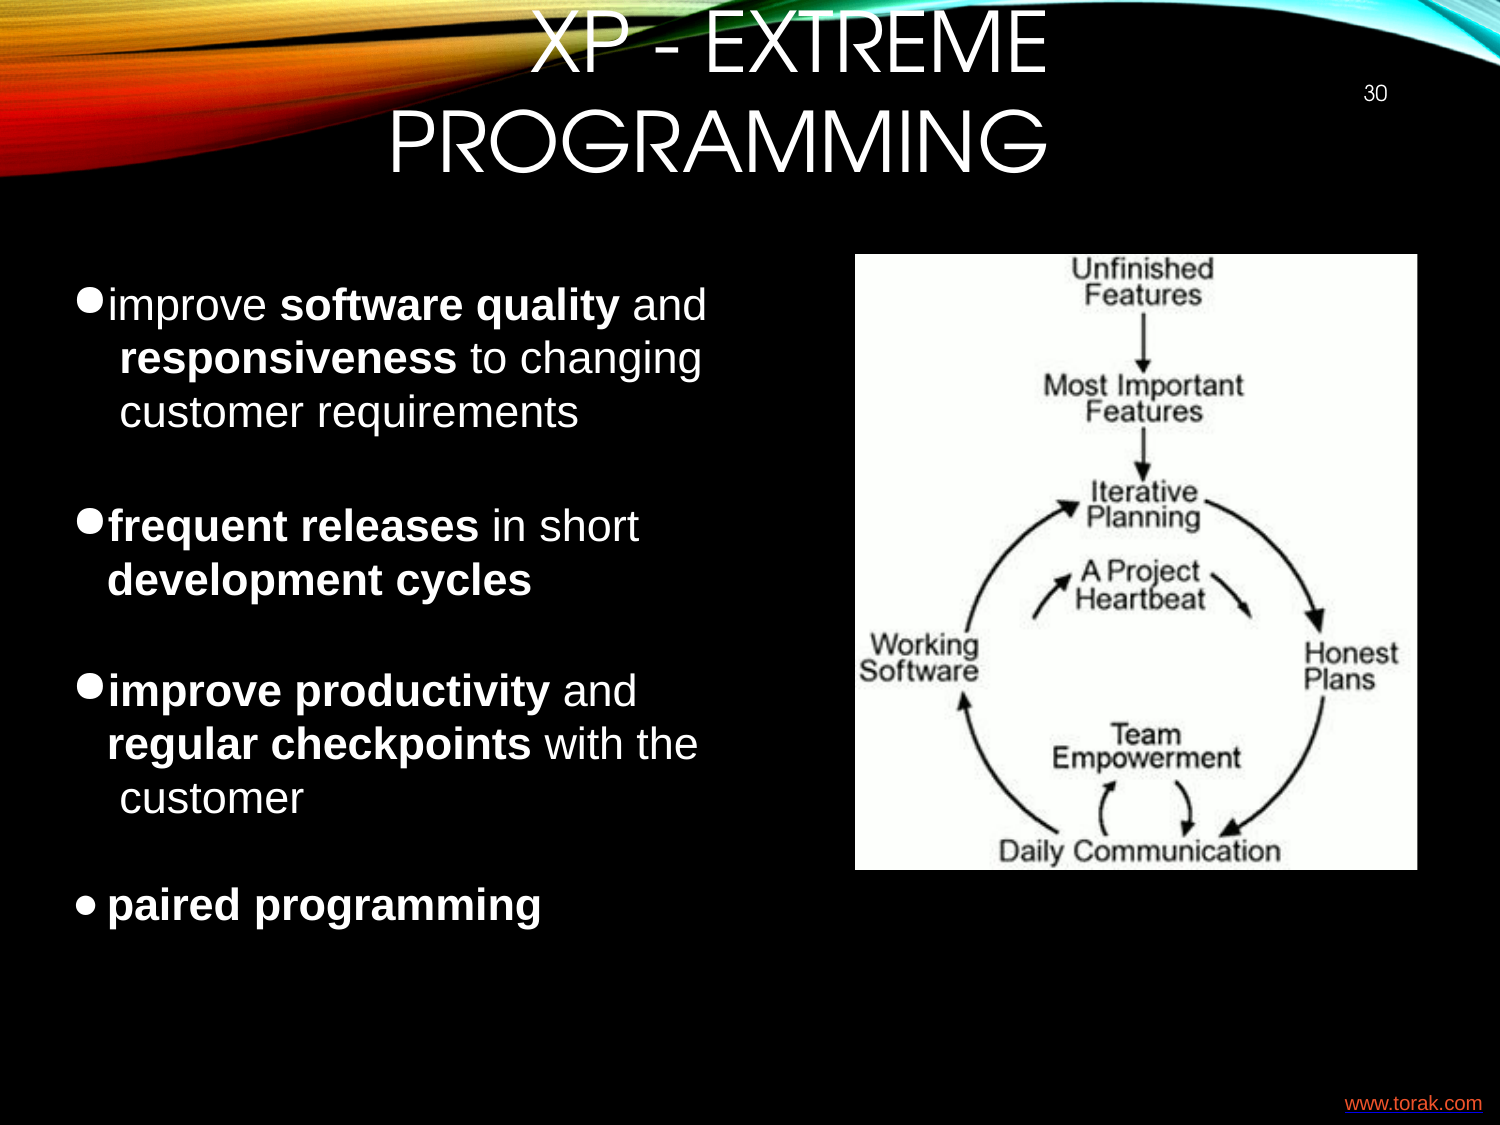

30
# XP - eXtreme Programming

improve software quality and  responsiveness to changing  customer requirements

frequent releases in short
development cycles

improve productivity and  regular checkpoints with the  customer

paired programming
www.torak.com